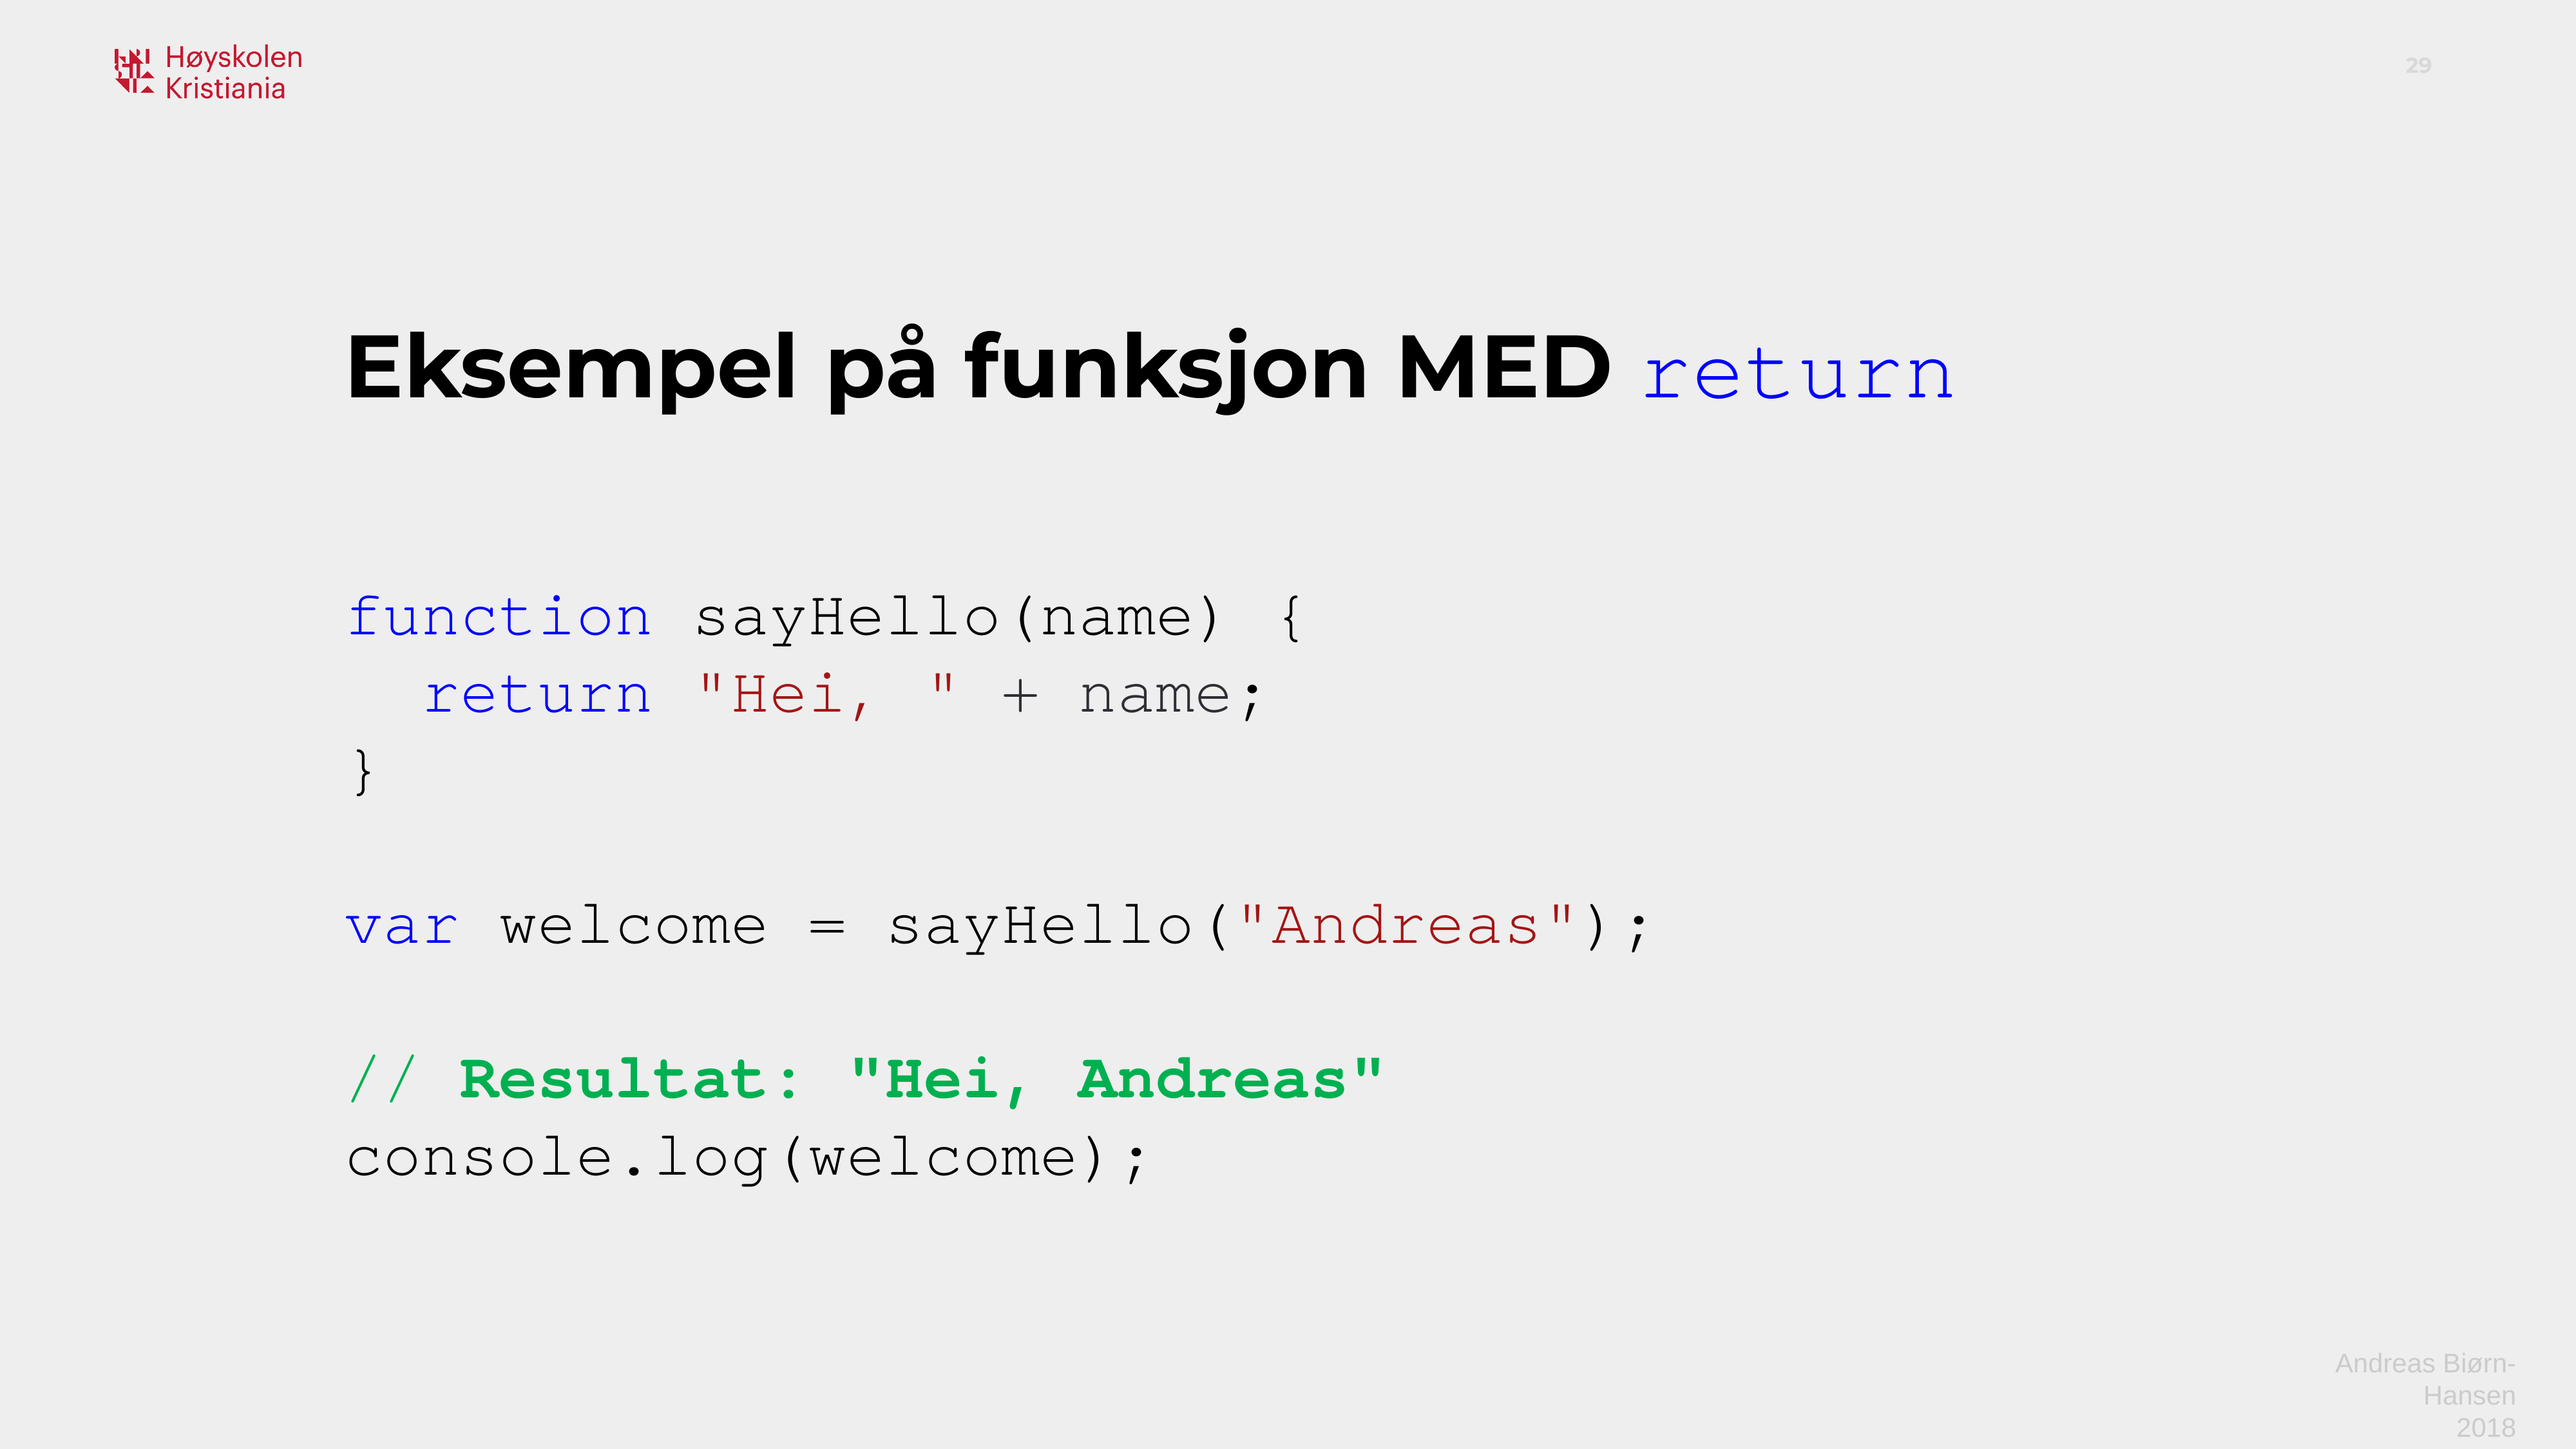

Eksempel på funksjon MED return
function sayHello(name) {
  return "Hei, " + name;
}

var welcome = sayHello("Andreas");

// Resultat: "Hei, Andreas"
console.log(welcome);